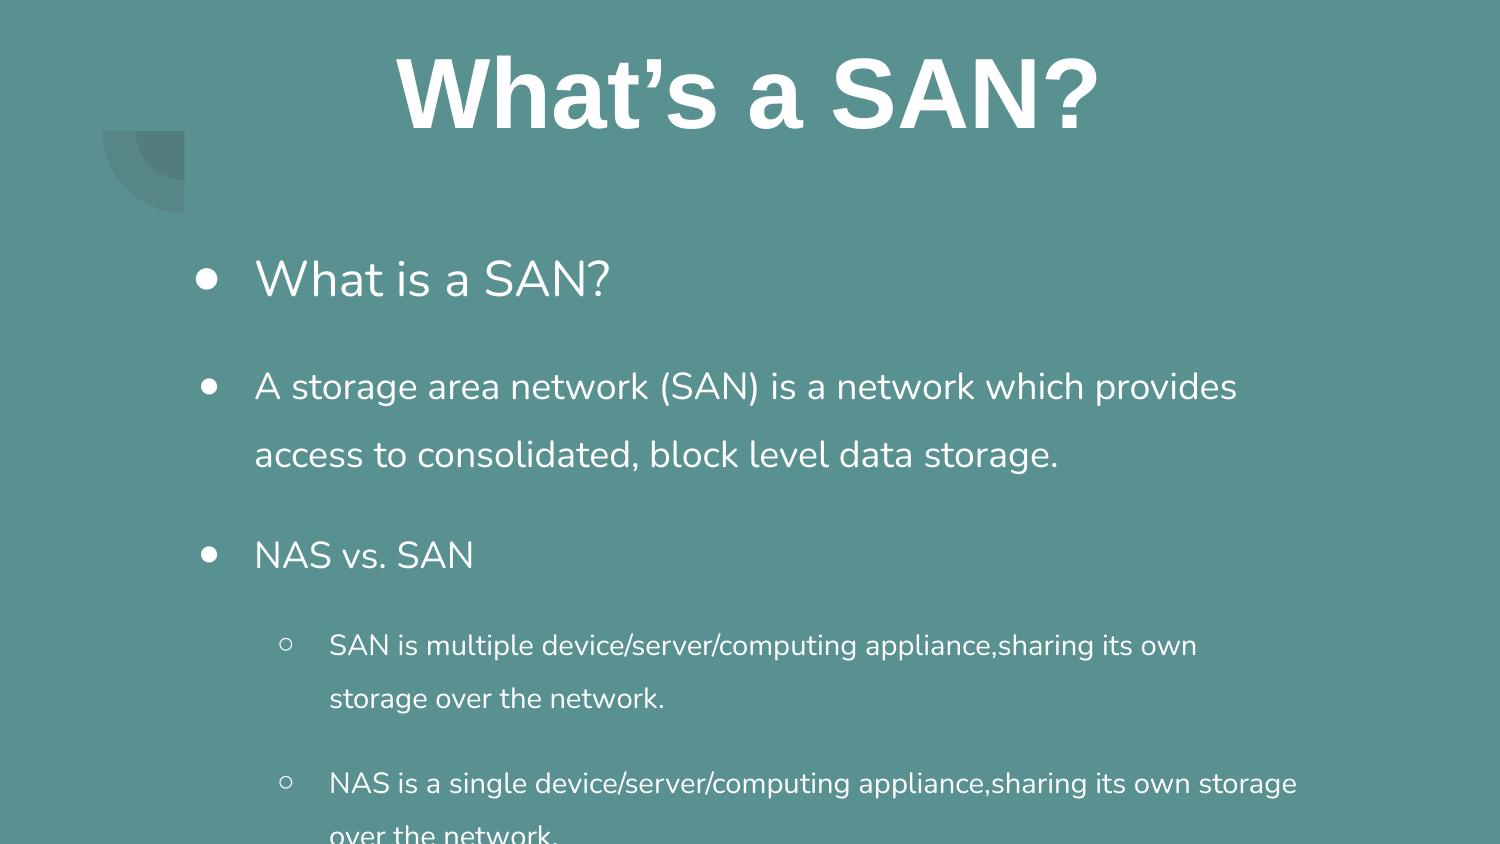

# What’s a SAN?
What is a SAN?
A storage area network (SAN) is a network which provides access to consolidated, block level data storage.
NAS vs. SAN
SAN is multiple device/server/computing appliance,sharing its own storage over the network.
NAS is a single device/server/computing appliance,sharing its own storage over the network.